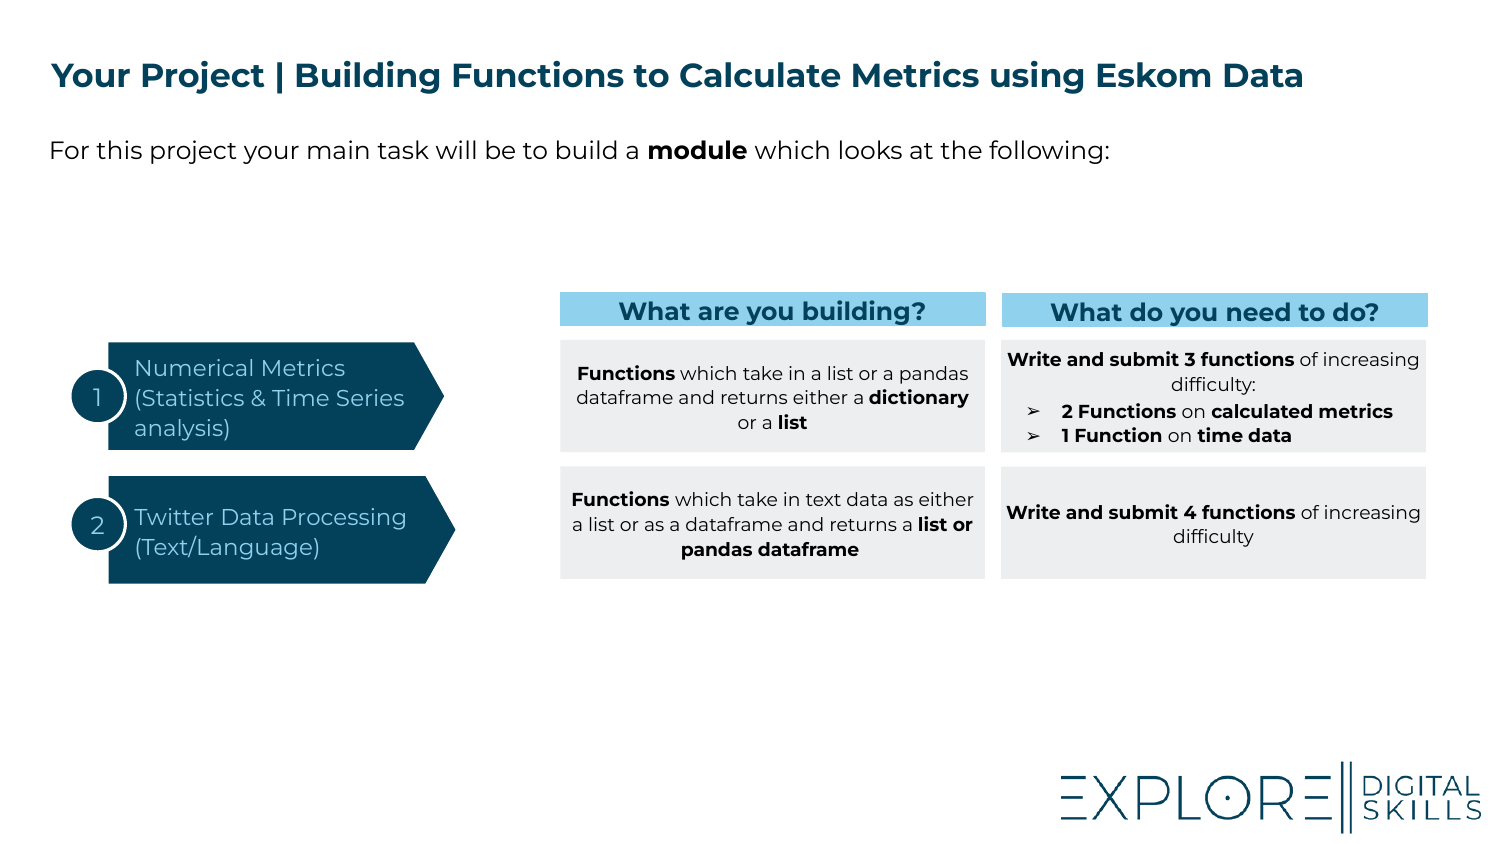

# Your Project | Building Functions to Calculate Metrics using Eskom Data
For this project your main task will be to build a module which looks at the following:
What are you building?
What do you need to do?
Functions which take in a list or a pandas dataframe and returns either a dictionary or a list
Write and submit 3 functions of increasing difficulty:
2 Functions on calculated metrics
1 Function on time data
Numerical Metrics (Statistics & Time Series analysis)
1
Functions which take in text data as either a list or as a dataframe and returns a list or pandas dataframe
Write and submit 4 functions of increasing difficulty
Twitter Data Processing (Text/Language)
2